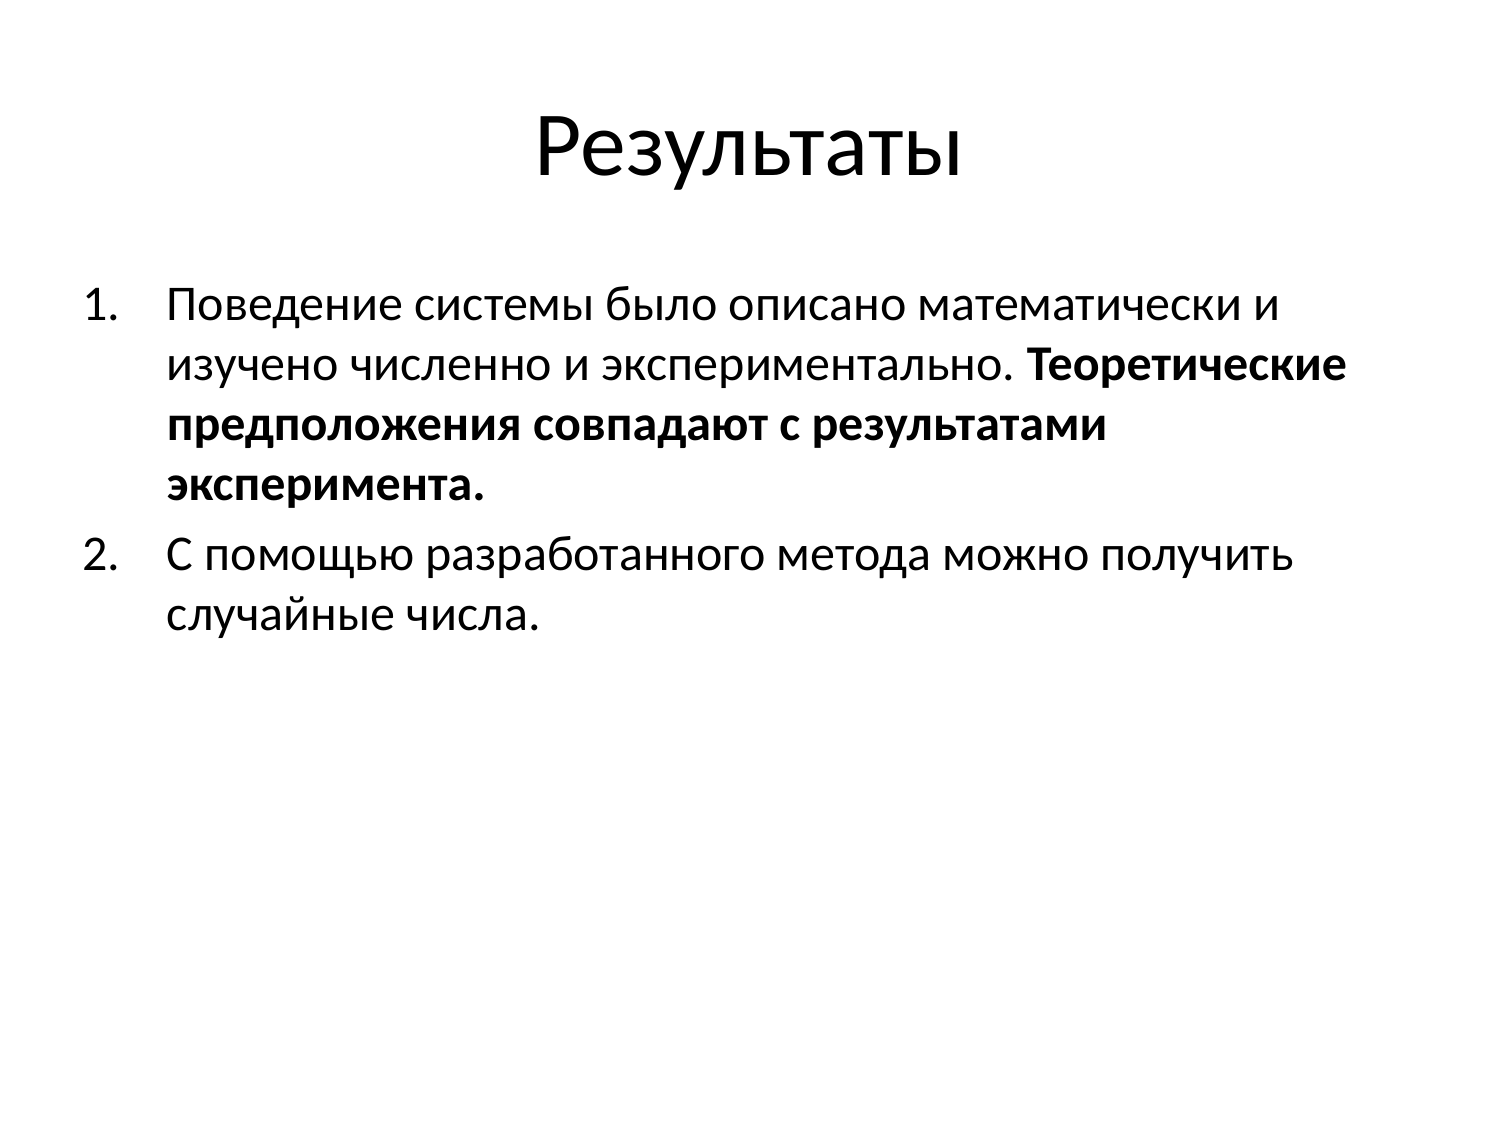

# Результаты
Поведение системы было описано математически и изучено численно и экспериментально. Теоретические предположения совпадают с результатами эксперимента.
С помощью разработанного метода можно получить случайные числа.
22